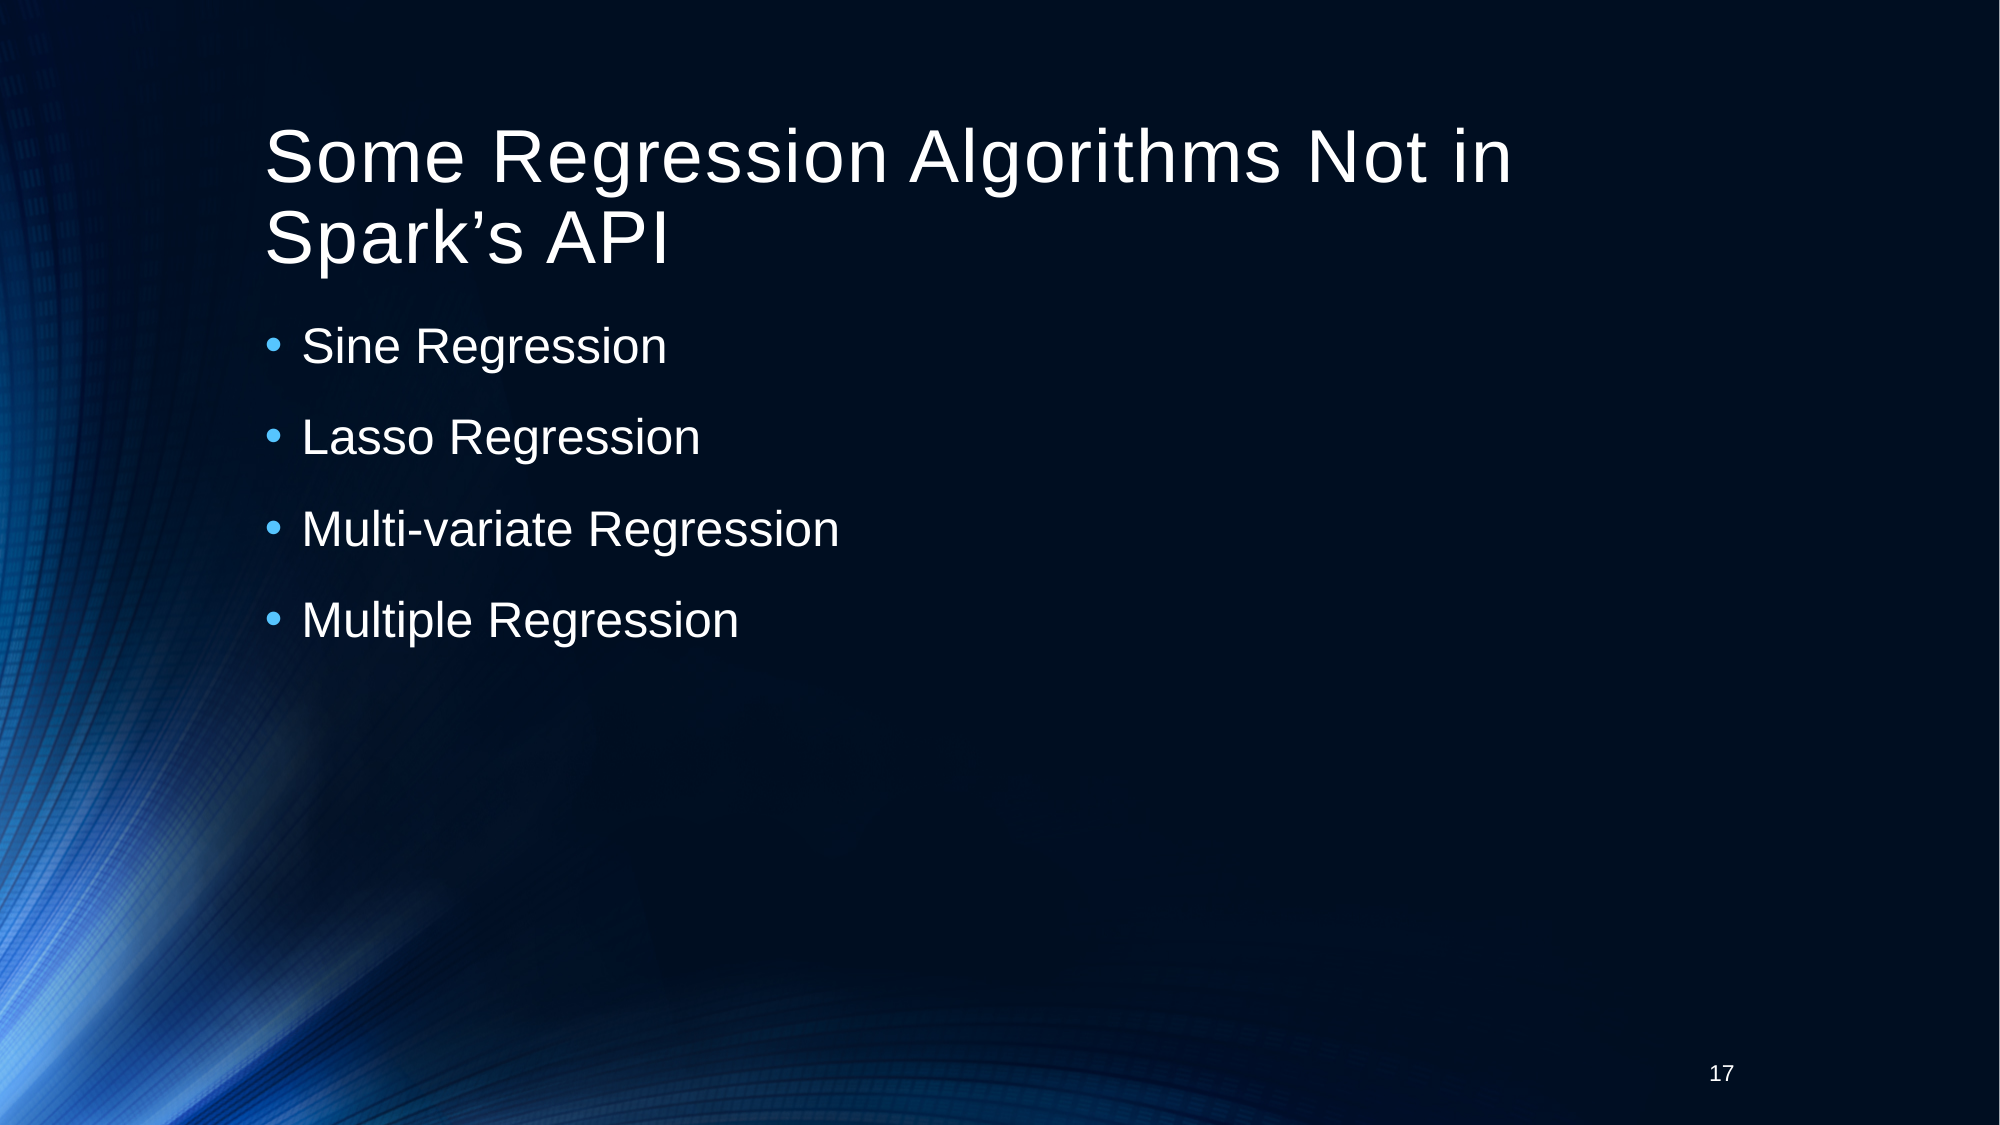

# Some Regression Algorithms Not in Spark’s API
Sine Regression
Lasso Regression
Multi-variate Regression
Multiple Regression
17